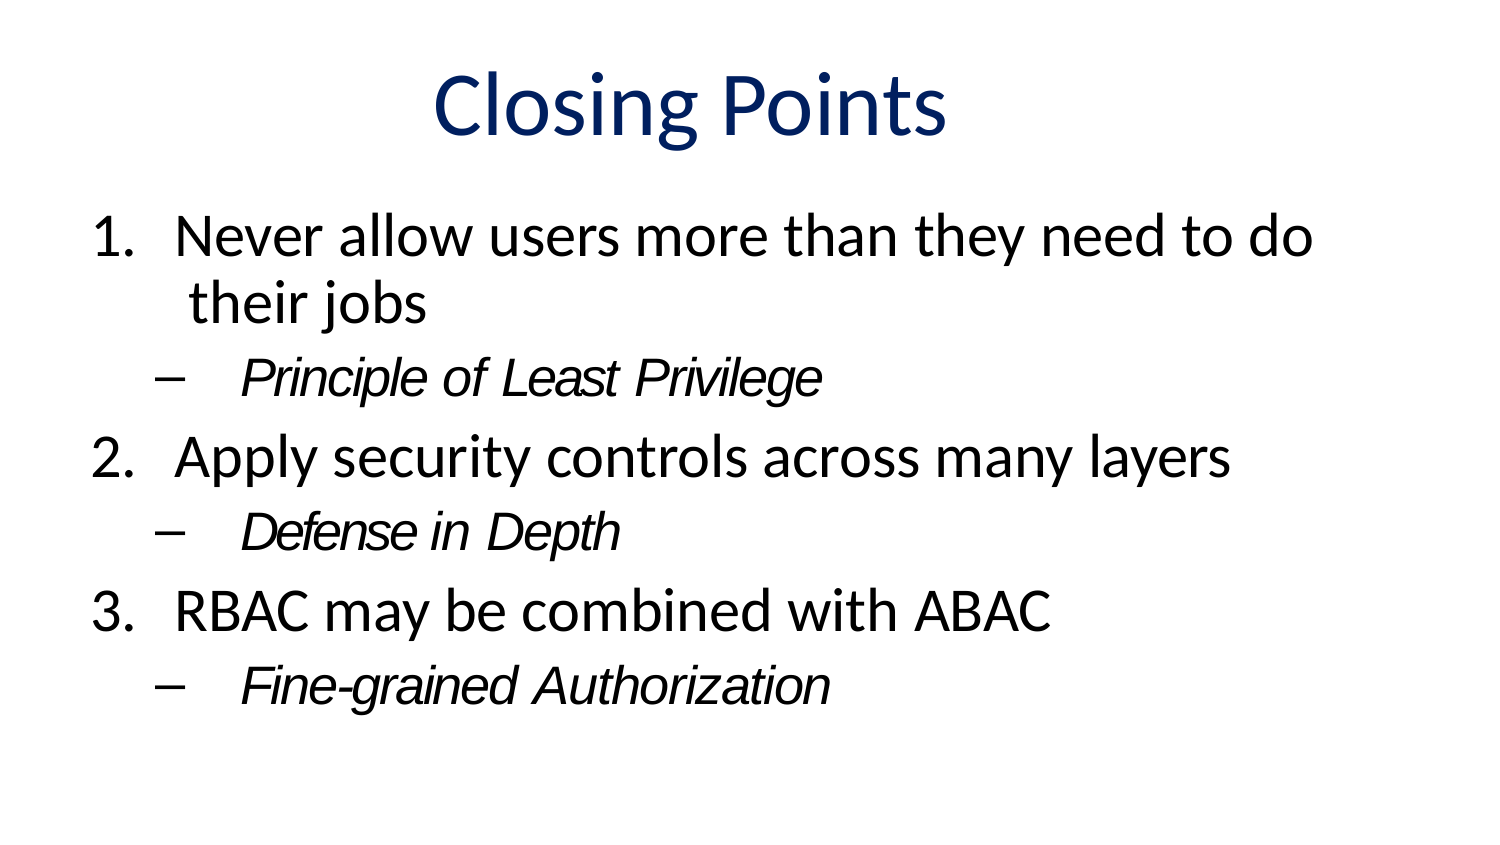

# Closing Points
Never allow users more than they need to do  their jobs
Principle of Least Privilege
Apply security controls across many layers
Defense in Depth
RBAC may be combined with ABAC
Fine-grained Authorization